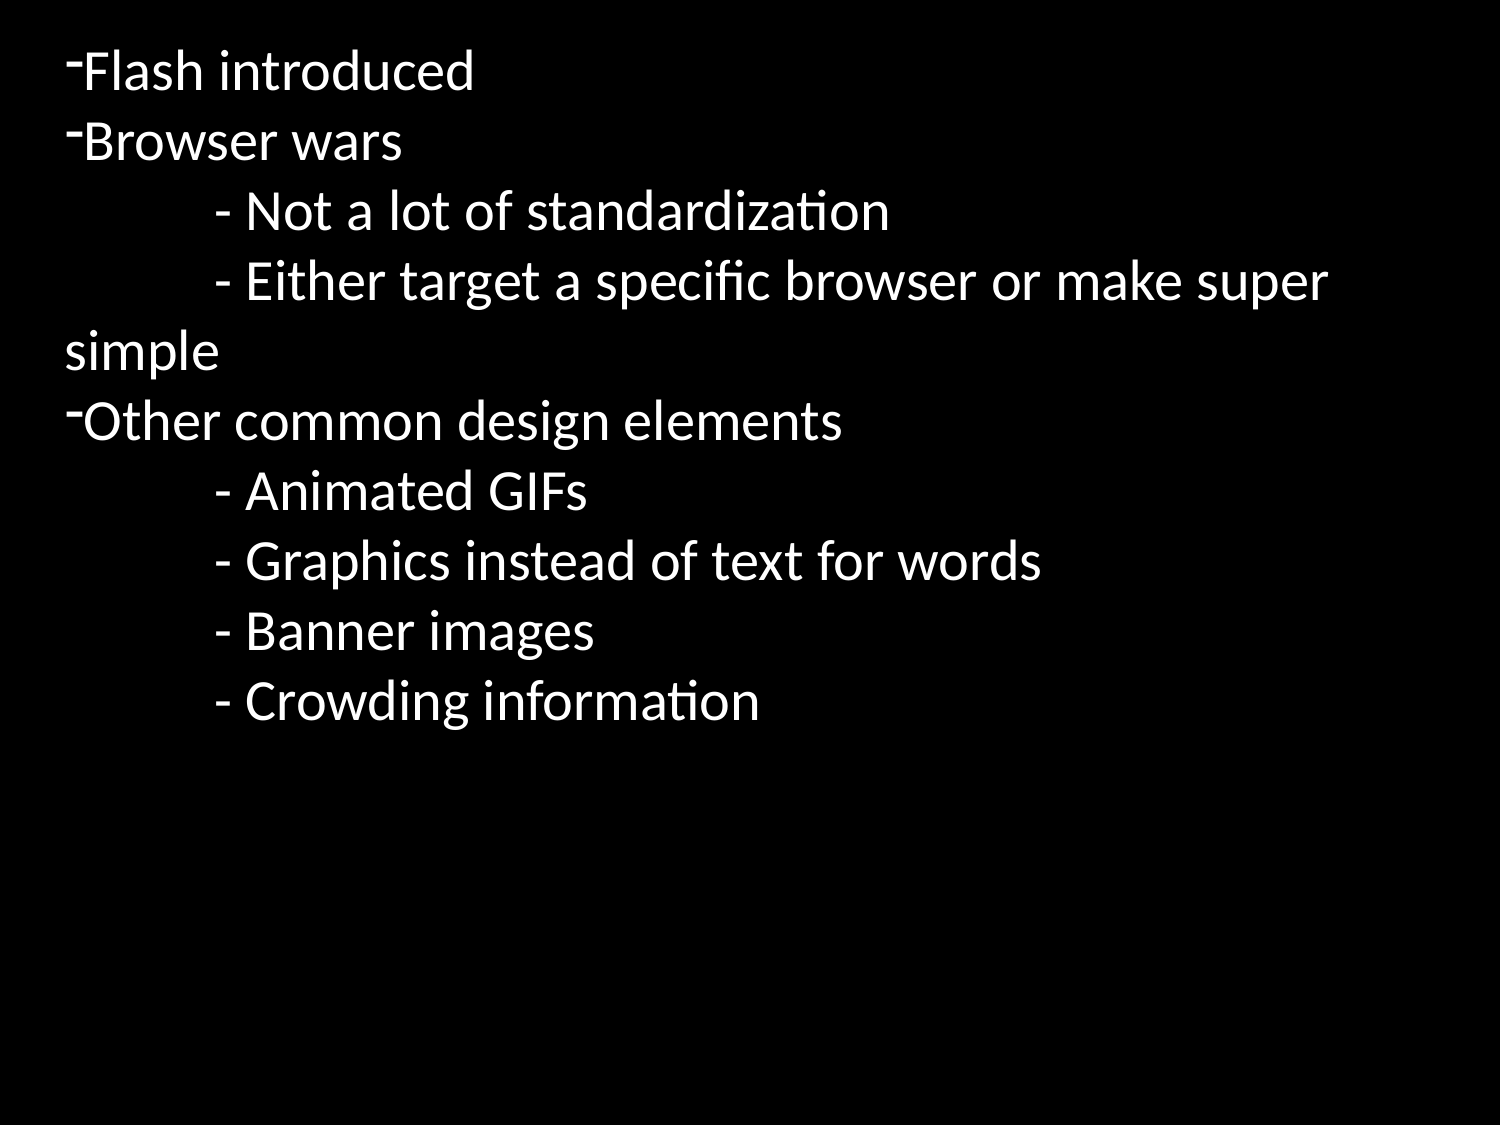

Flash introduced
Browser wars
	- Not a lot of standardization
	- Either target a specific browser or make super simple
Other common design elements
	- Animated GIFs
	- Graphics instead of text for words
	- Banner images
	- Crowding information